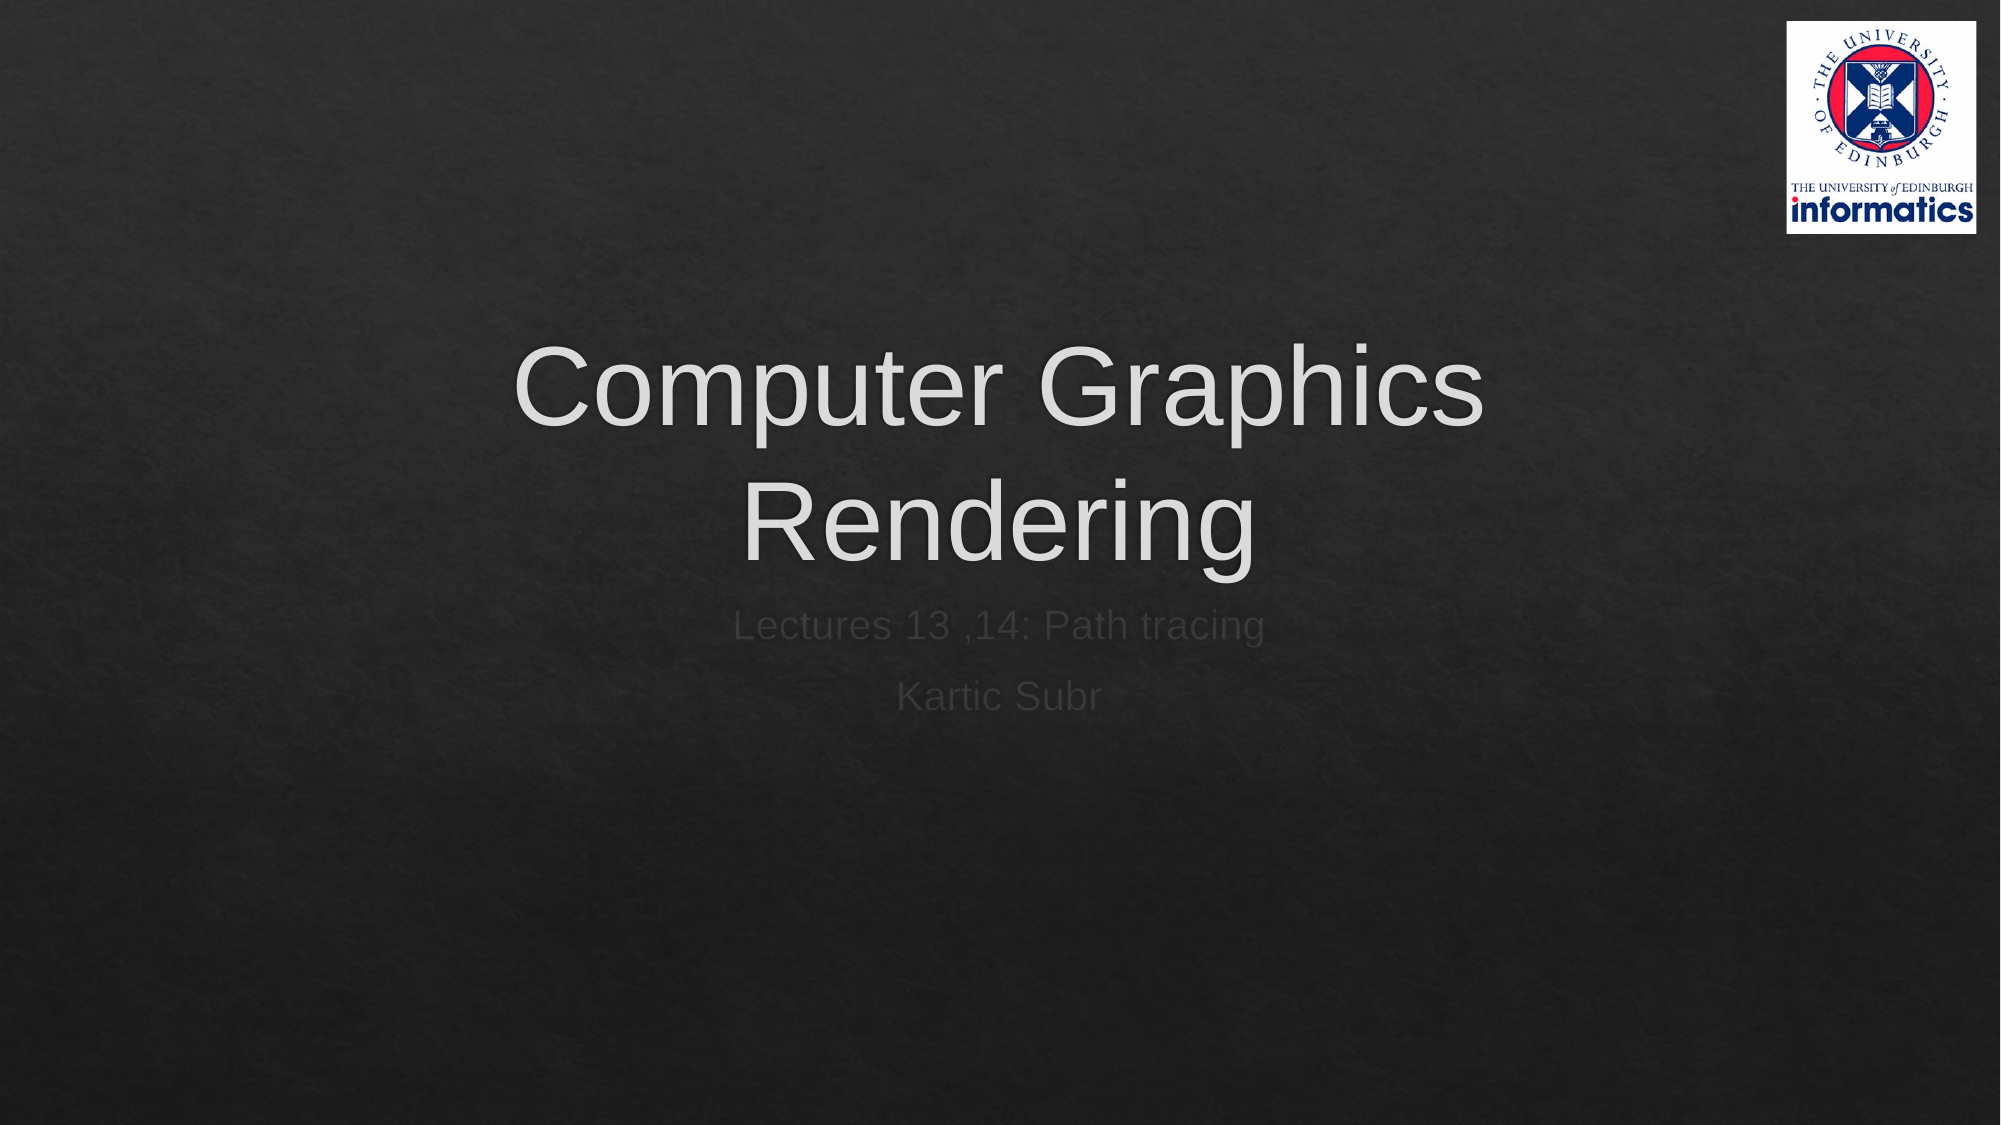

# Computer Graphics Rendering
Lectures 13 ,14: Path tracing
Kartic Subr